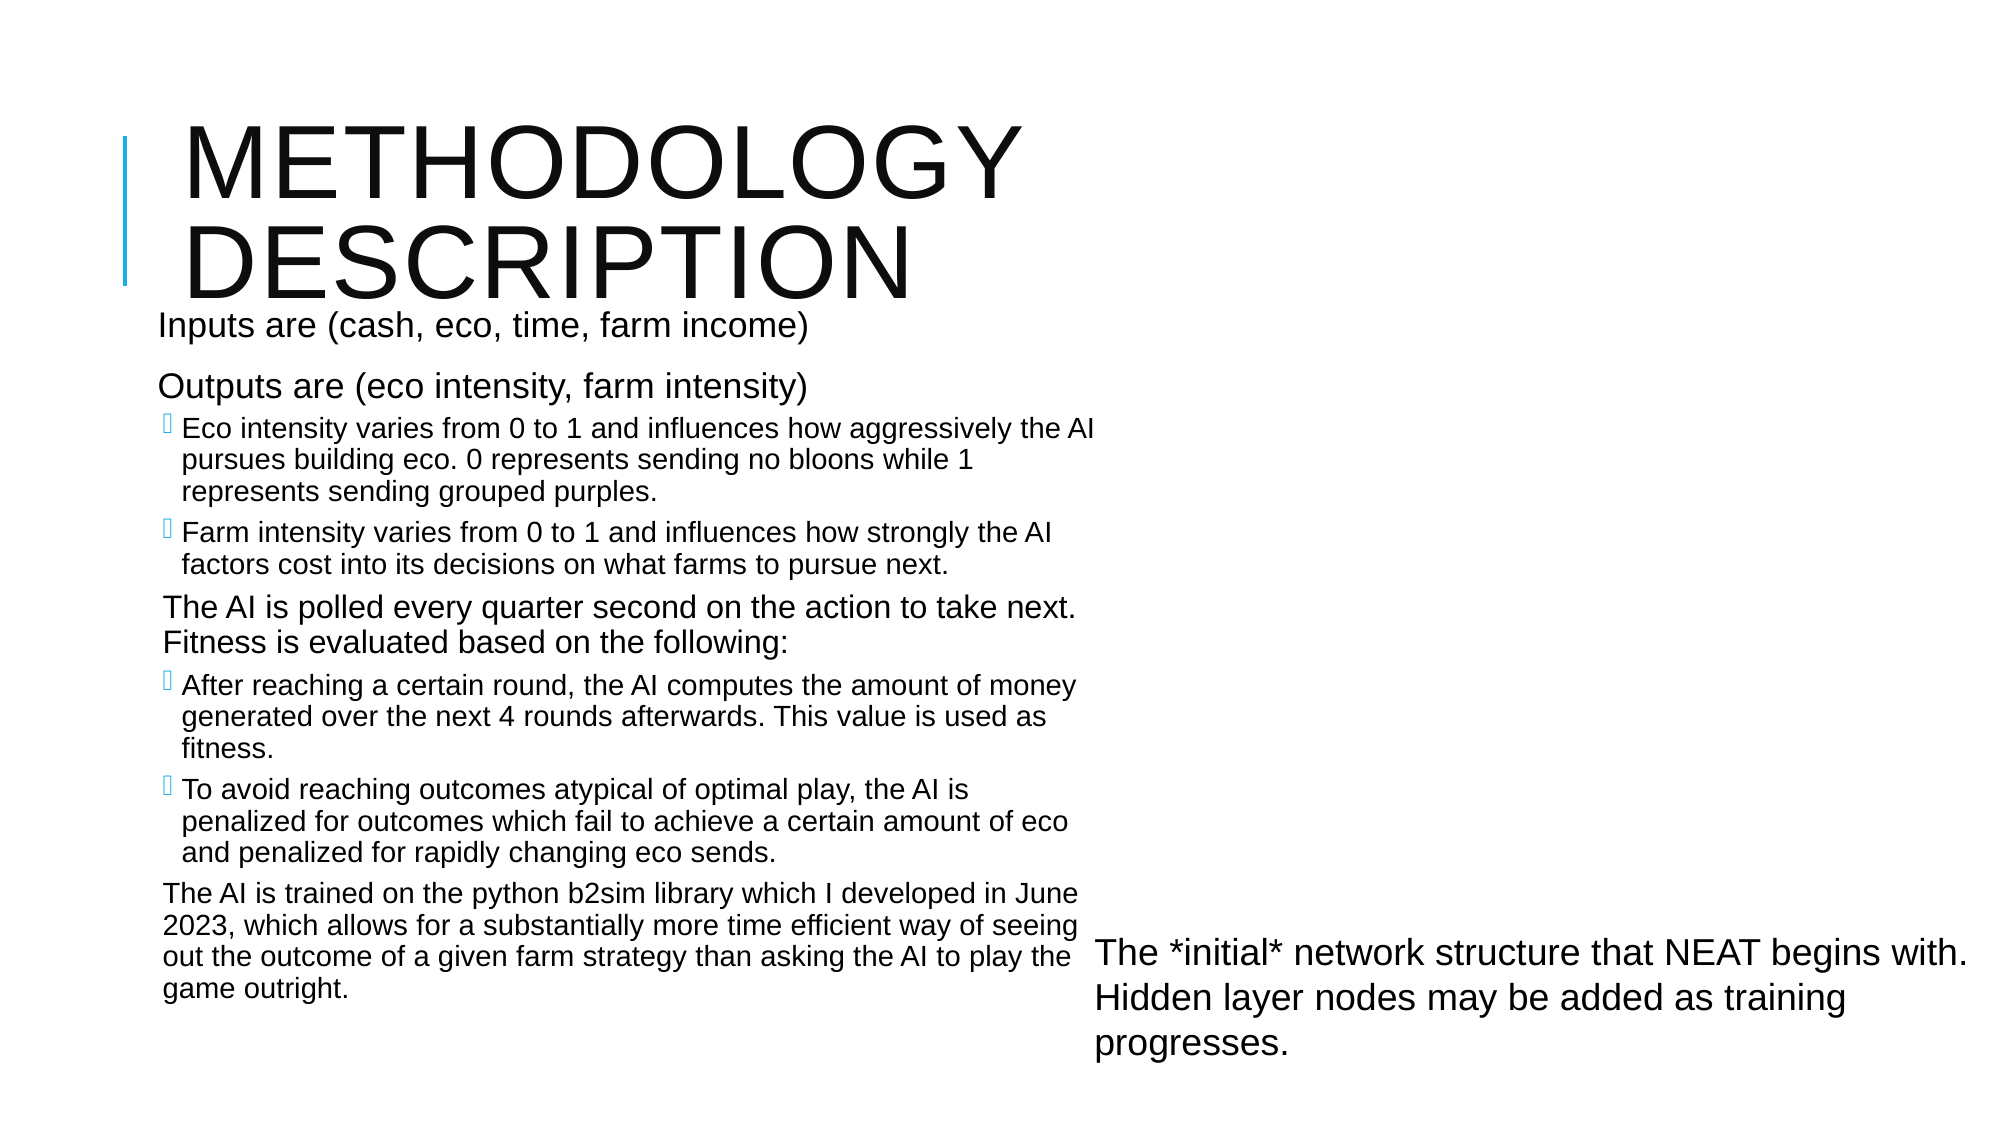

# Methodology Description
Inputs are (cash, eco, time, farm income)
Outputs are (eco intensity, farm intensity)
Eco intensity varies from 0 to 1 and influences how aggressively the AI pursues building eco. 0 represents sending no bloons while 1 represents sending grouped purples.
Farm intensity varies from 0 to 1 and influences how strongly the AI factors cost into its decisions on what farms to pursue next.
The AI is polled every quarter second on the action to take next. Fitness is evaluated based on the following:
After reaching a certain round, the AI computes the amount of money generated over the next 4 rounds afterwards. This value is used as fitness.
To avoid reaching outcomes atypical of optimal play, the AI is penalized for outcomes which fail to achieve a certain amount of eco and penalized for rapidly changing eco sends.
The AI is trained on the python b2sim library which I developed in June 2023, which allows for a substantially more time efficient way of seeing out the outcome of a given farm strategy than asking the AI to play the game outright.

The *initial* network structure that NEAT begins with.
Hidden layer nodes may be added as training
progresses.